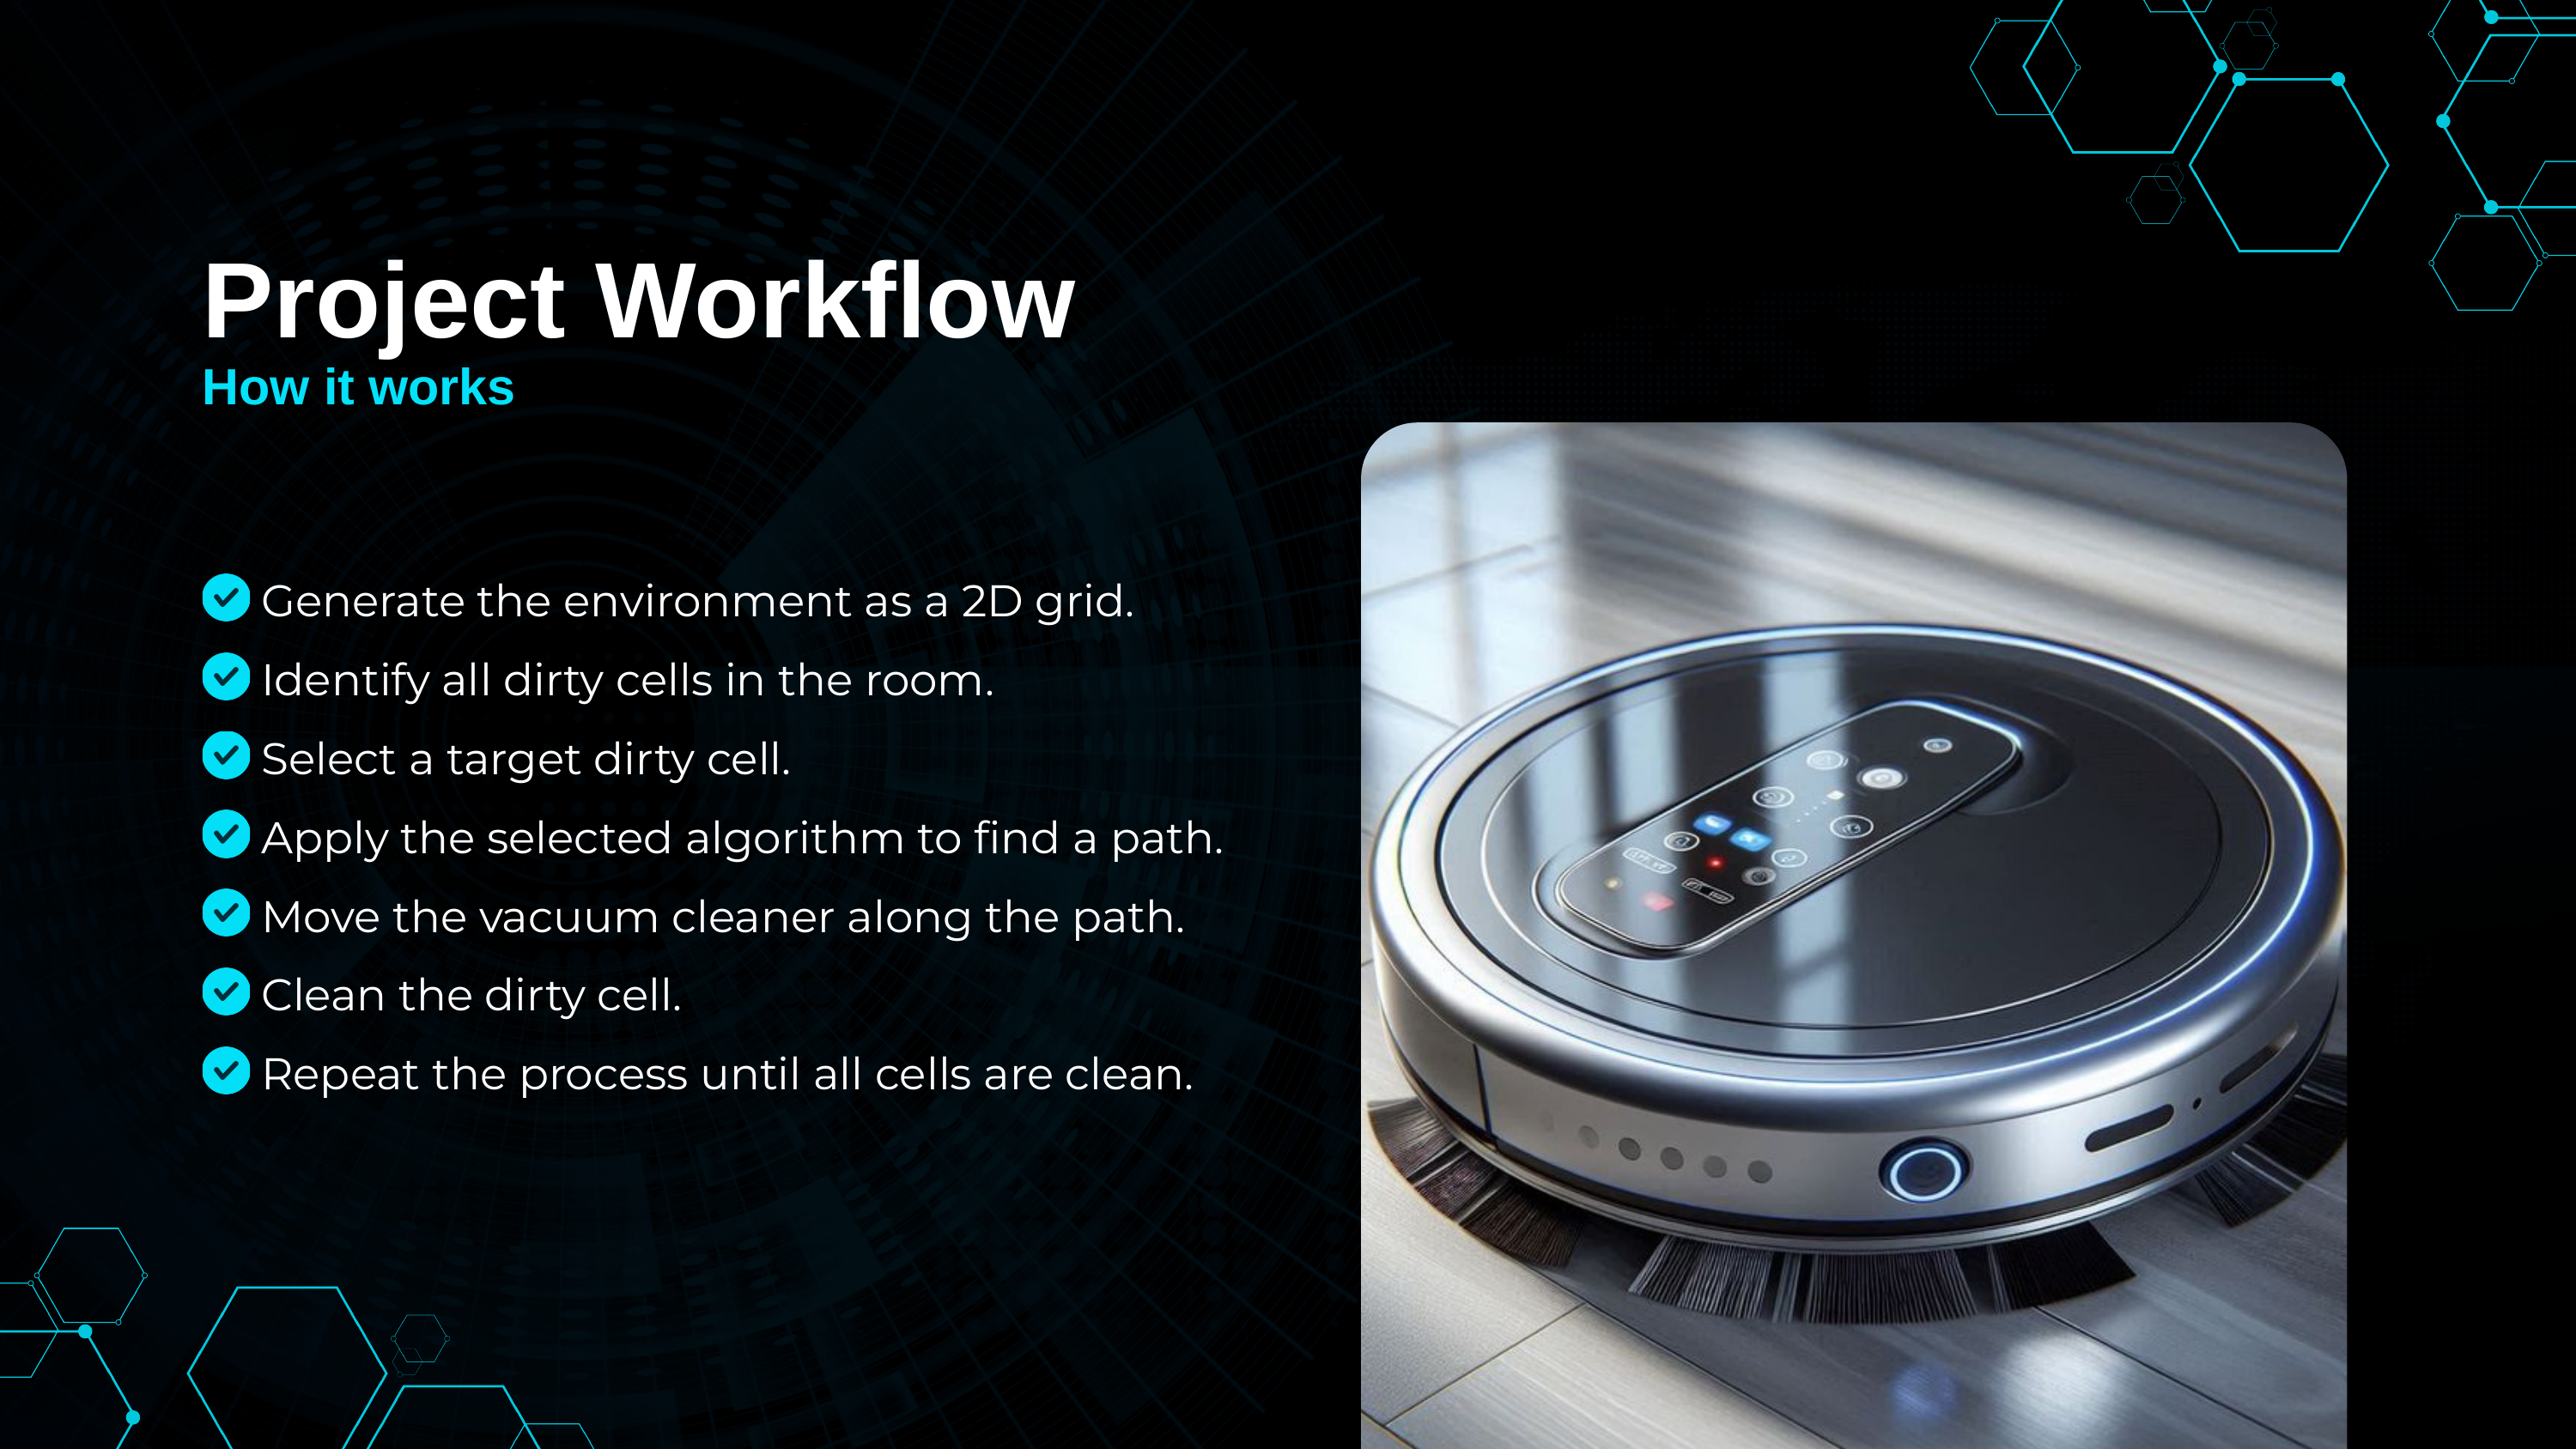

Project Workflow
How it works

Generate the environment as a 2D grid.

Identify all dirty cells in the room.

Select a target dirty cell.

Apply the selected algorithm to find a path.

Move the vacuum cleaner along the path.

Clean the dirty cell.

Repeat the process until all cells are clean.